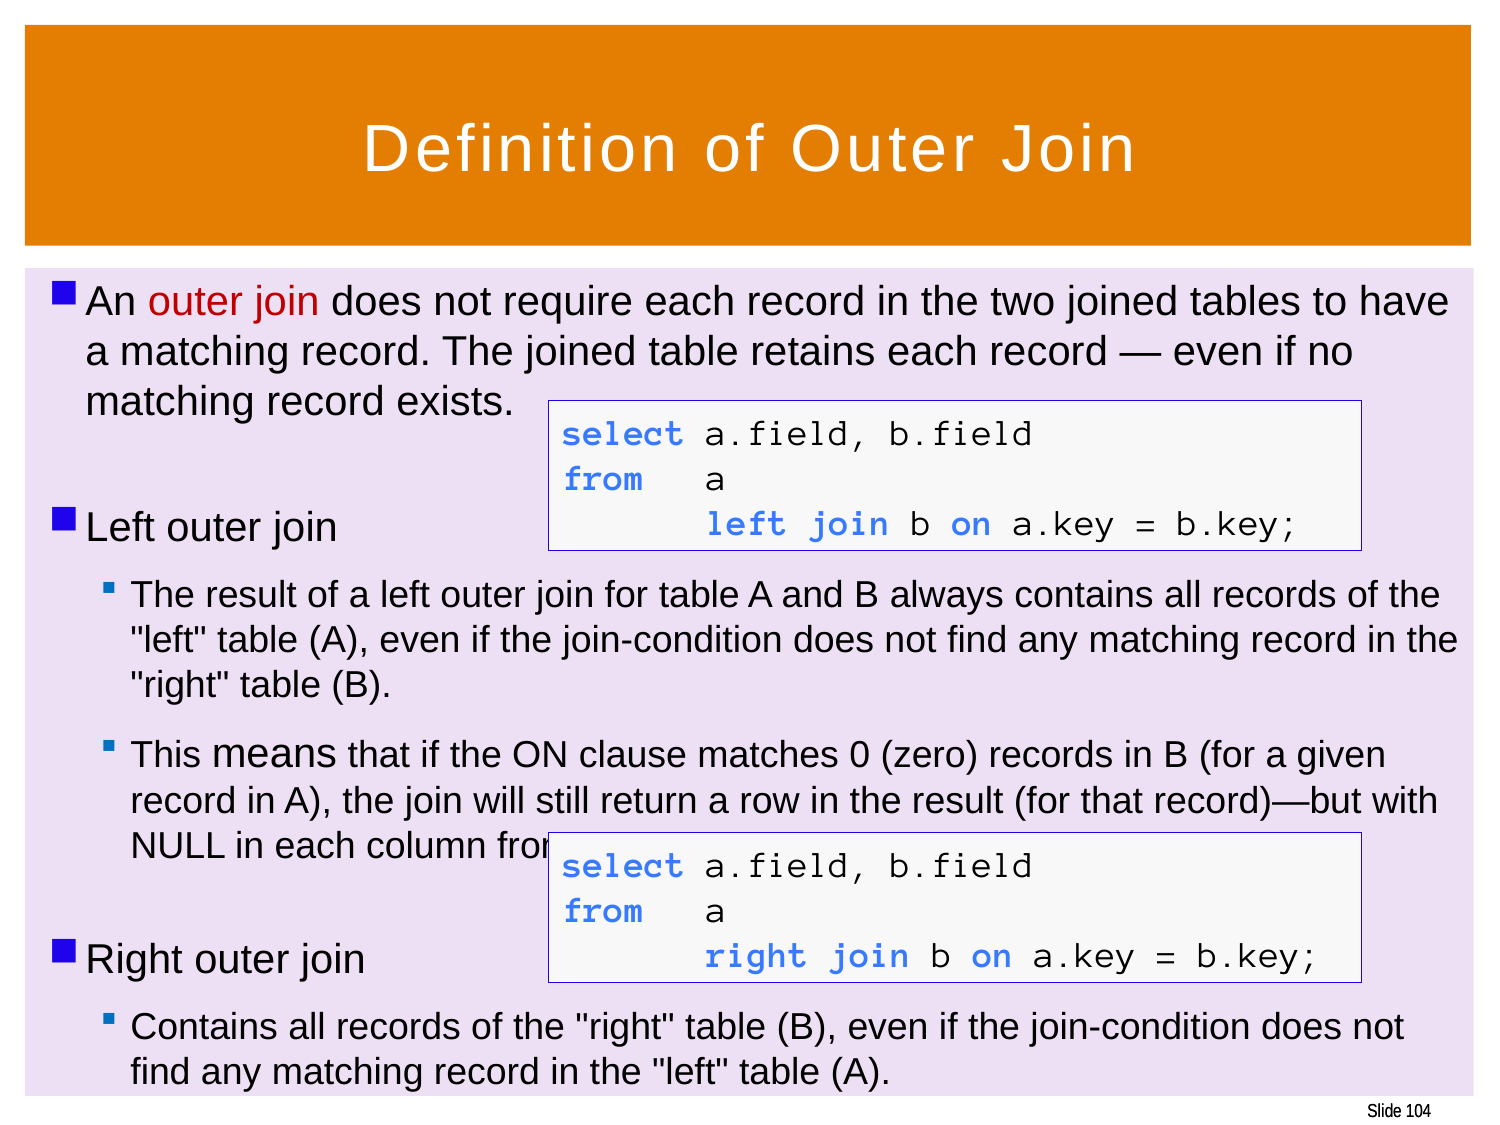

# Definition of Outer Join
An outer join does not require each record in the two joined tables to have a matching record. The joined table retains each record — even if no matching record exists.
Left outer join
The result of a left outer join for table A and B always contains all records of the "left" table (A), even if the join-condition does not find any matching record in the "right" table (B).
This means that if the ON clause matches 0 (zero) records in B (for a given record in A), the join will still return a row in the result (for that record)—but with NULL in each column from B.
Right outer join
Contains all records of the "right" table (B), even if the join-condition does not find any matching record in the "left" table (A).

select a.field, b.field
from   a
       left join b on a.key = b.key;
select a.field, b.field
from   a
       right join b on a.key = b.key;